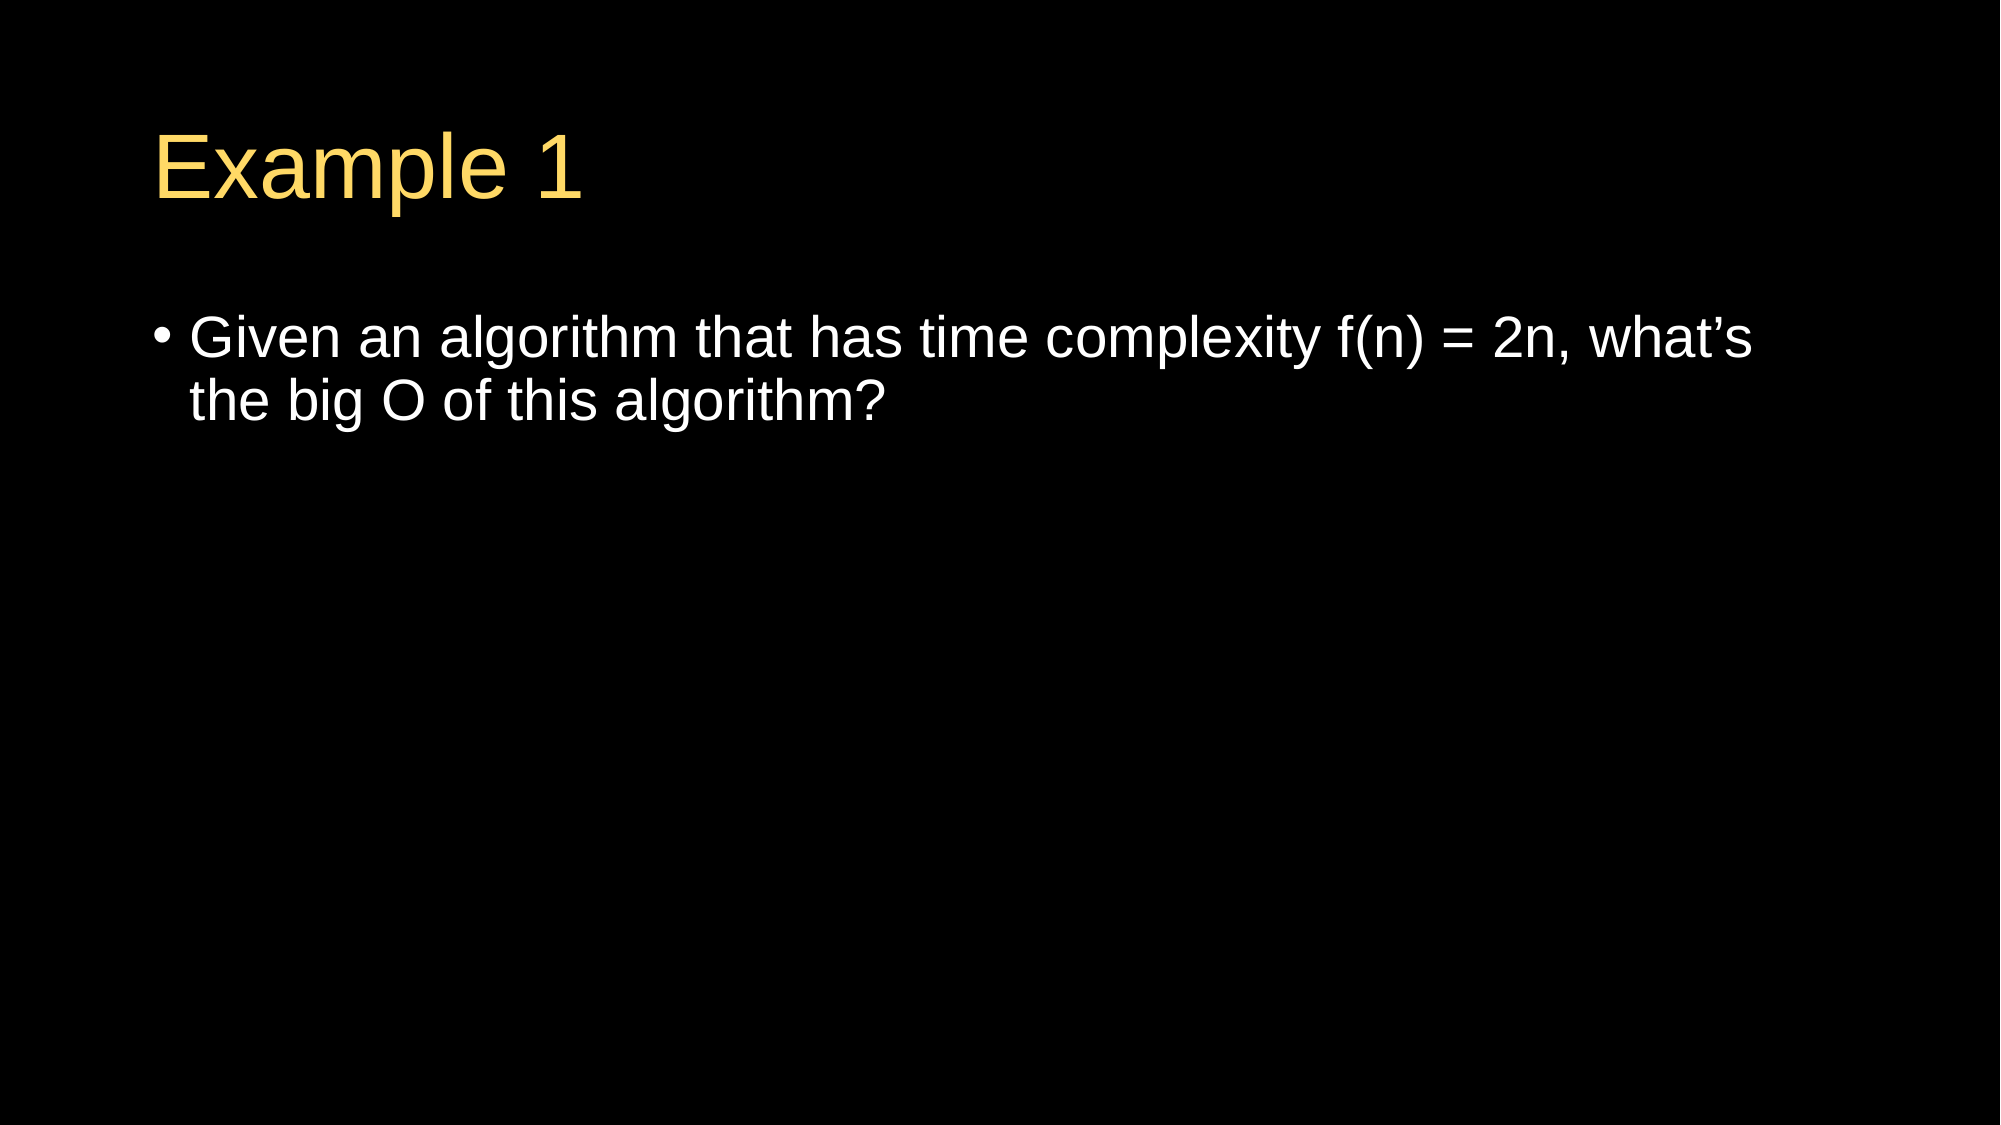

# Example 1
Given an algorithm that has time complexity f(n) = 2n, what’s the big O of this algorithm?